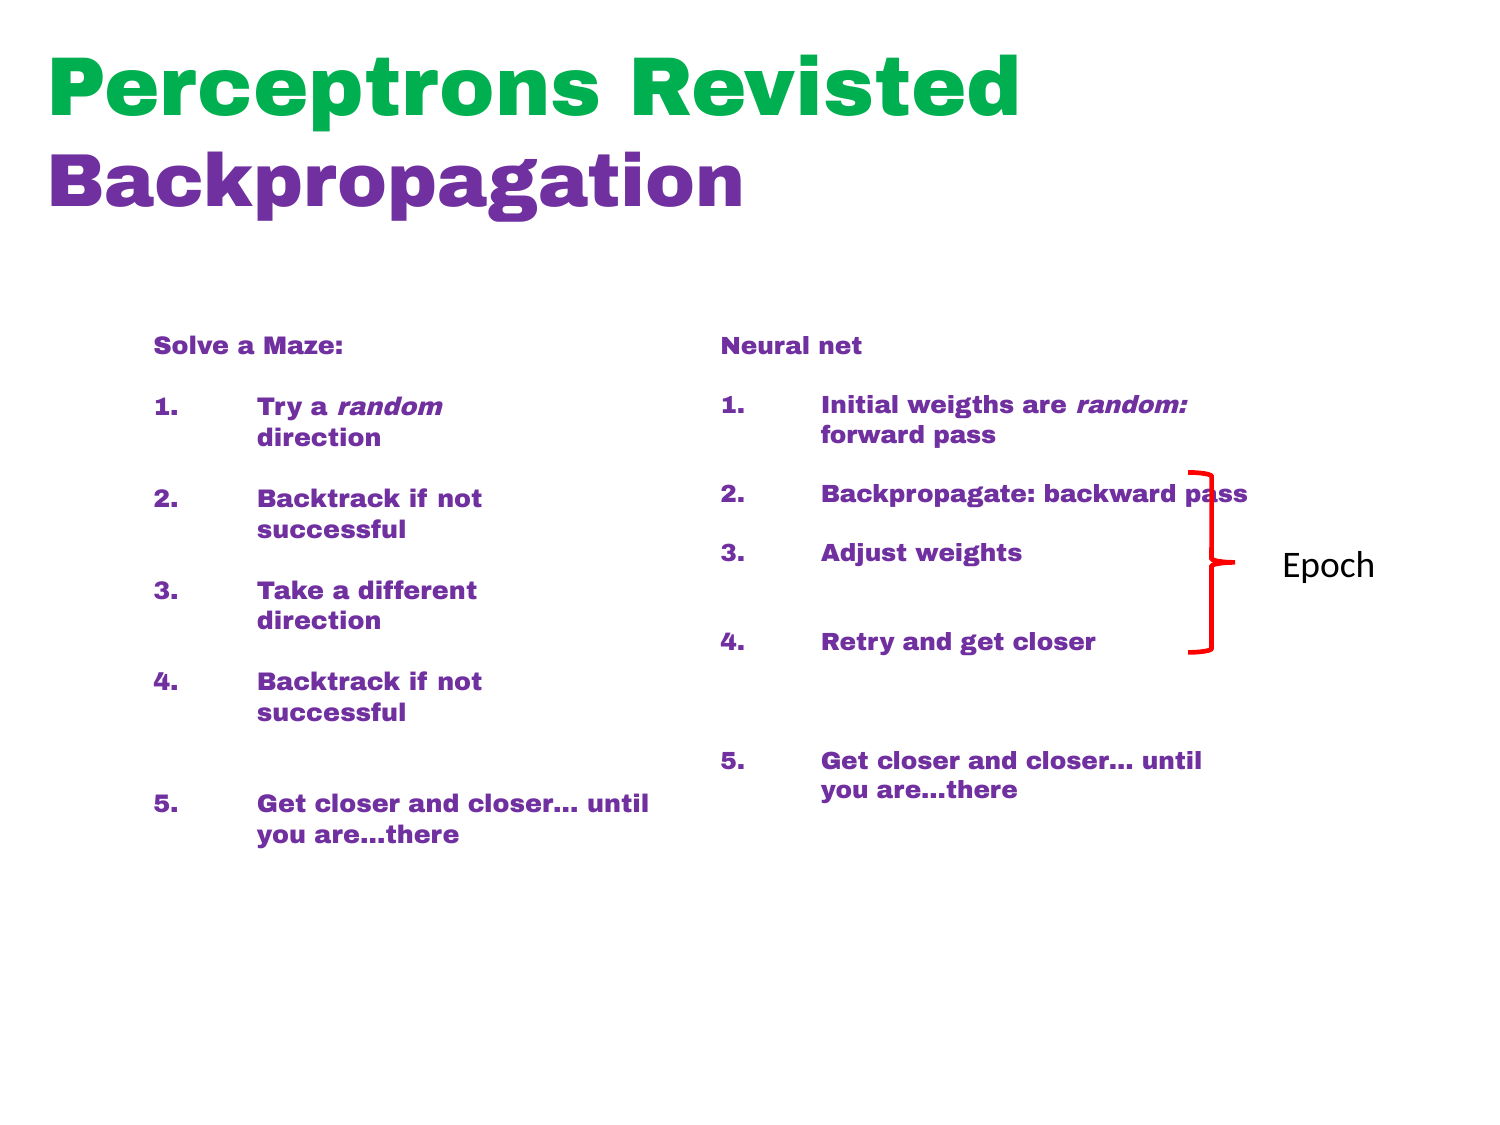

Perceptrons Revisted
Backpropagation
Solve a Maze:

Try a random
direction

Backtrack if not
successful

Take a different
direction

Backtrack if not
successful

Get closer and closer… until you are…there
Neural net

Initial weigths are random: forward pass
Backpropagate: backward pass

Adjust weights

Retry and get closer
Get closer and closer… until you are…there

Epoch